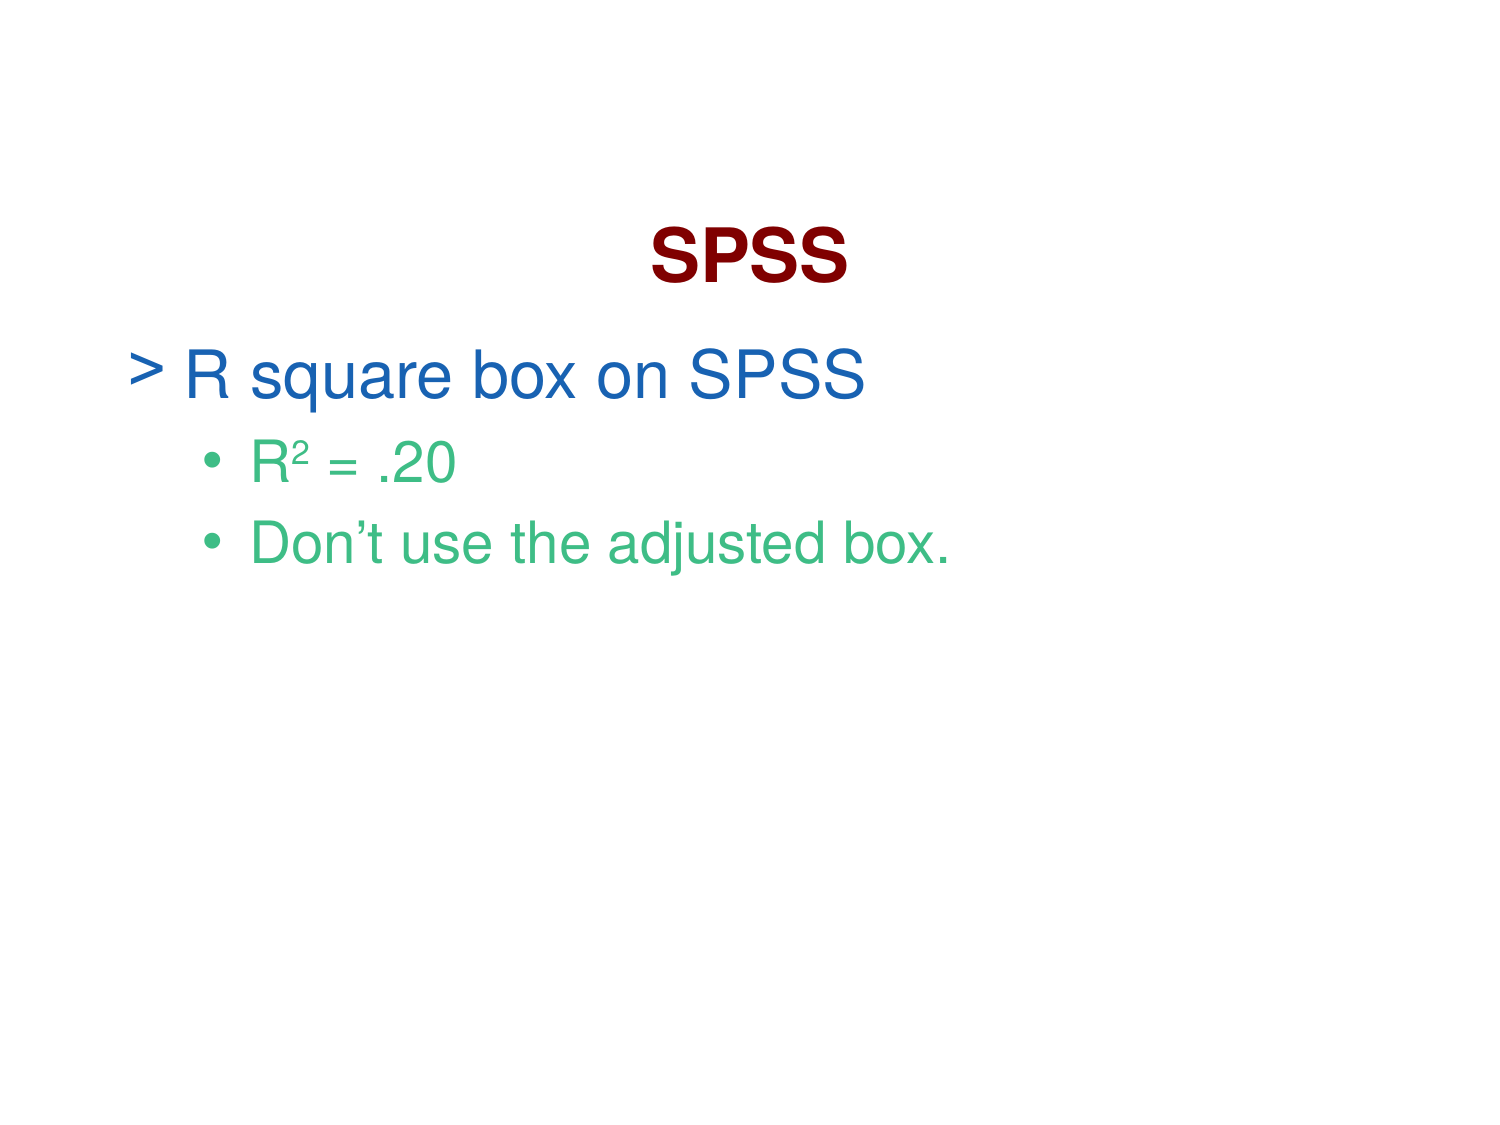

# SPSS
R square box on SPSS
R2 = .20
Don’t use the adjusted box.